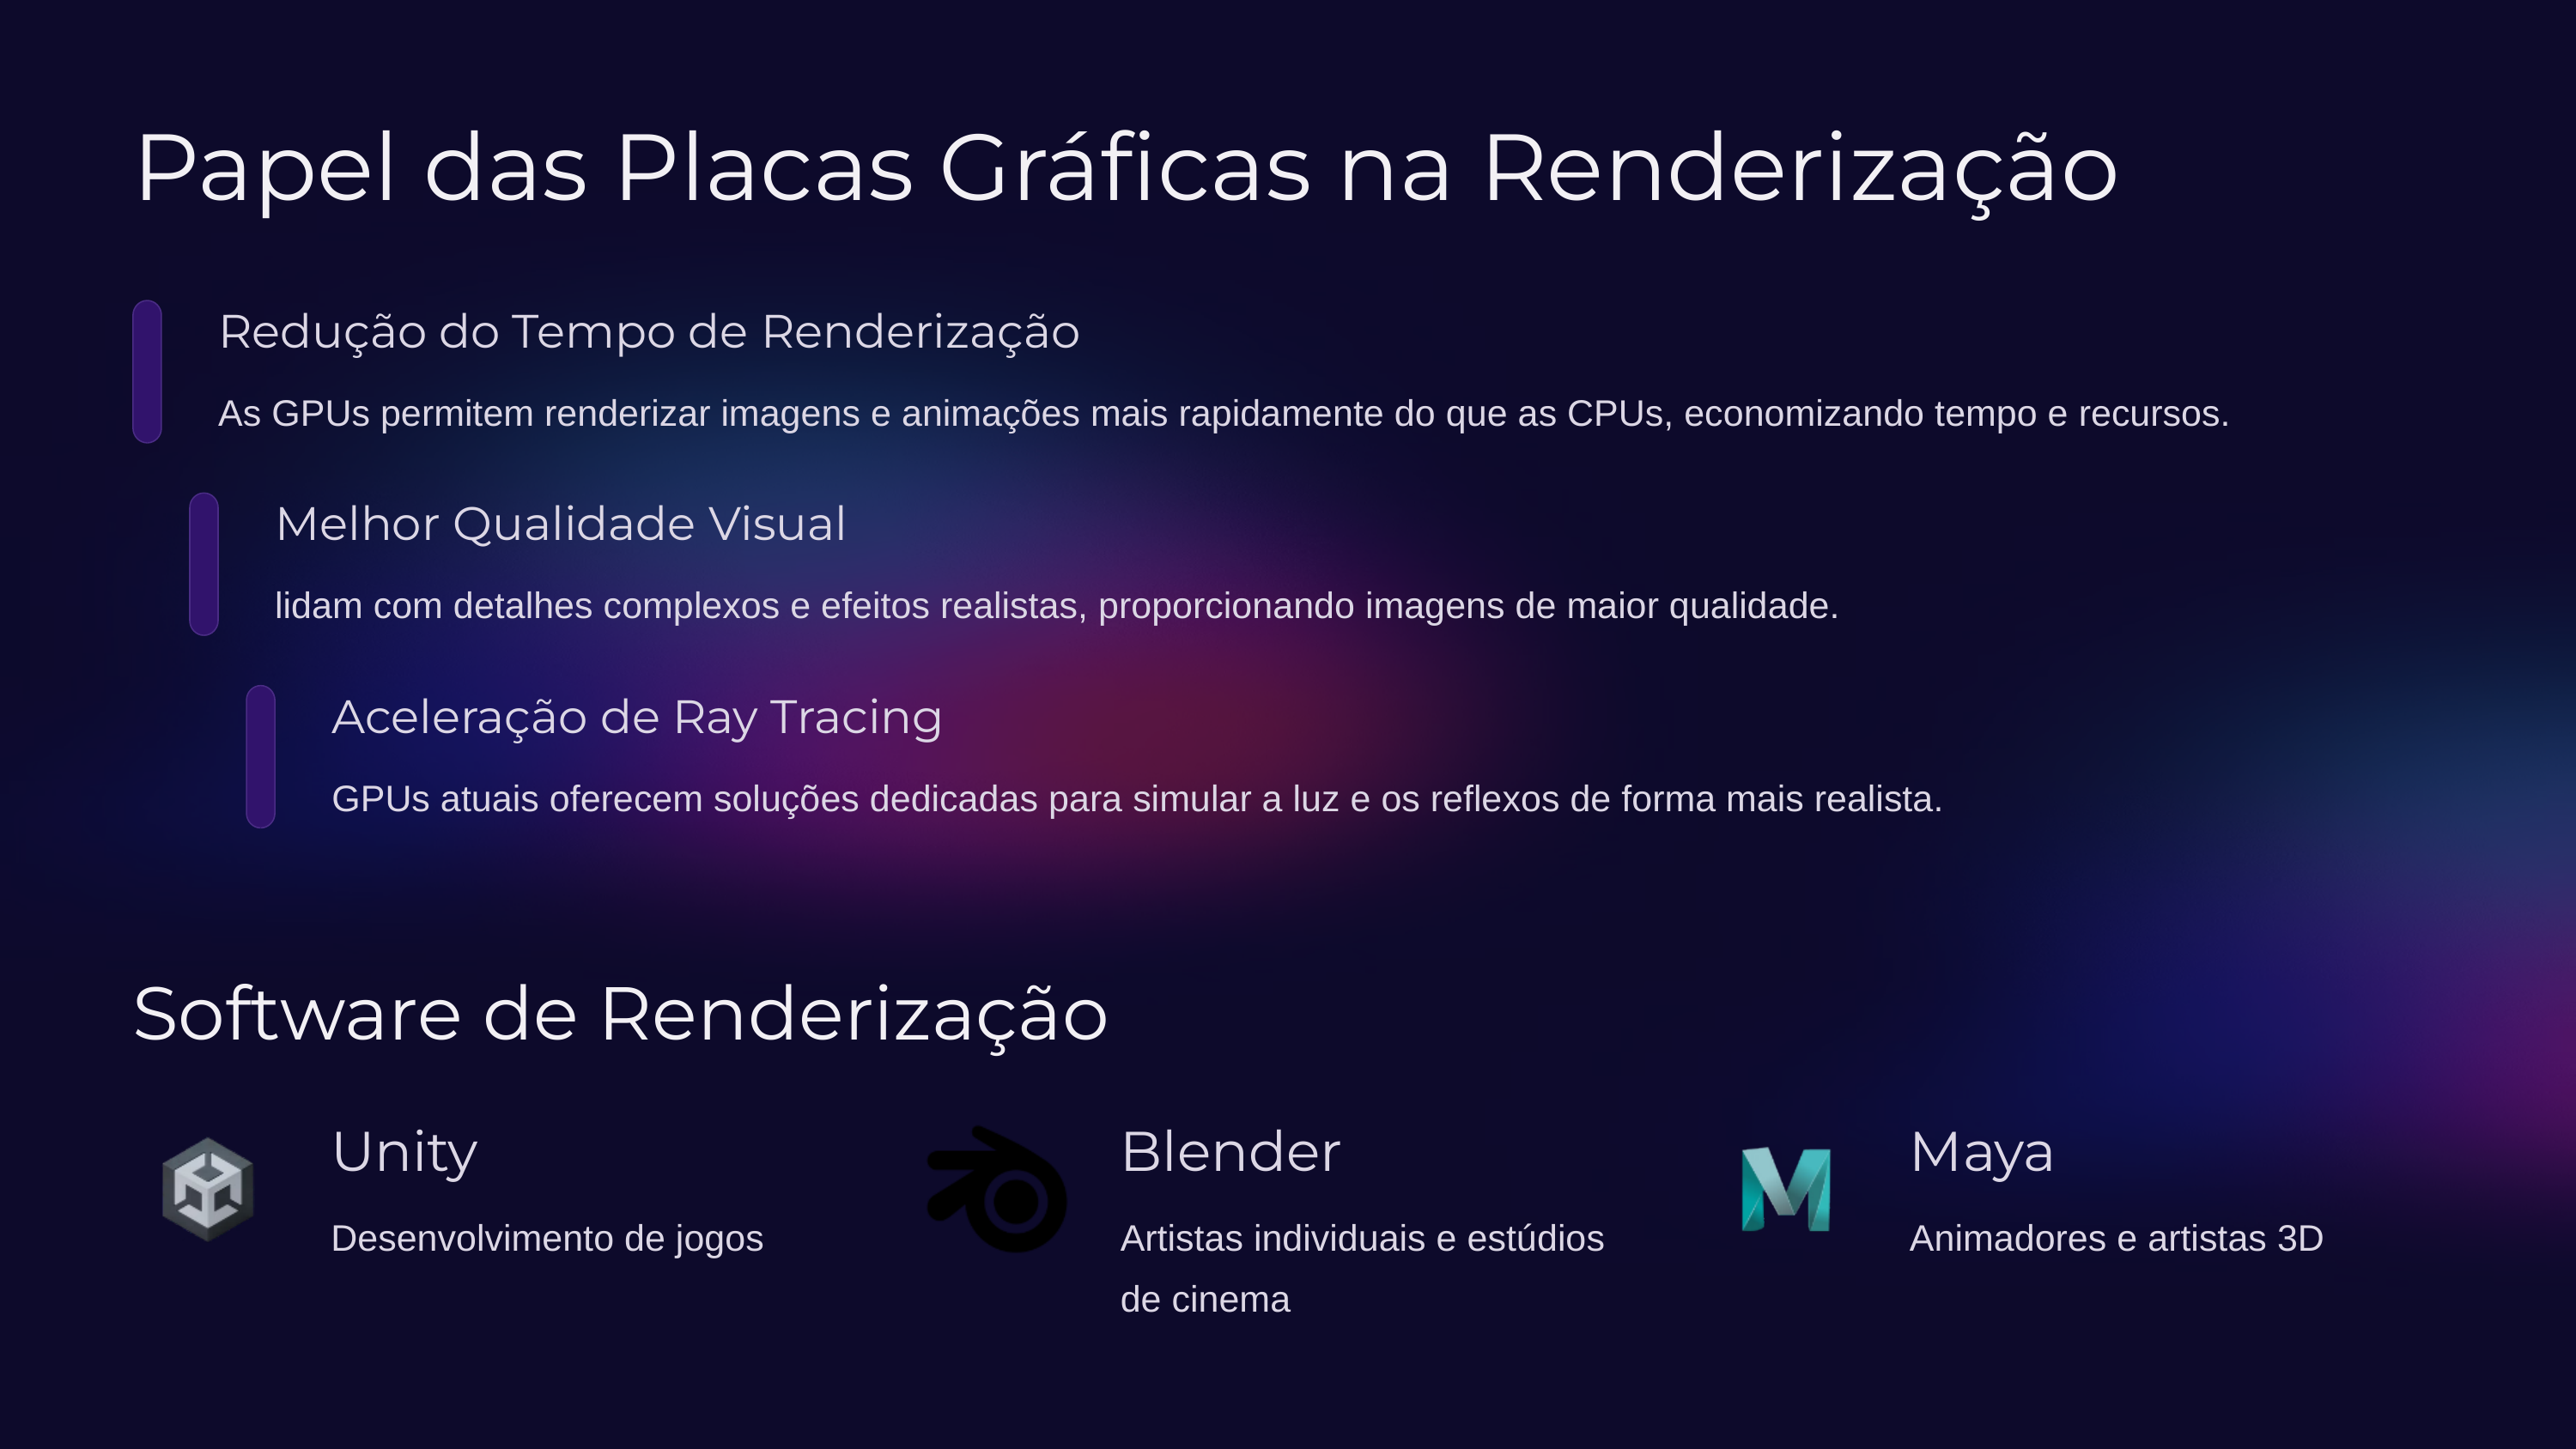

Papel das Placas Gráficas na Renderização

Redução do Tempo de Renderização

As GPUs permitem renderizar imagens e animações mais rapidamente do que as CPUs, economizando tempo e recursos.

Melhor Qualidade Visual

lidam com detalhes complexos e efeitos realistas, proporcionando imagens de maior qualidade.

Aceleração de Ray Tracing

GPUs atuais oferecem soluções dedicadas para simular a luz e os reflexos de forma mais realista.

Software de Renderização

Unity

Blender

Maya

Desenvolvimento de jogos

Artistas individuais e estúdios de cinema

Animadores e artistas 3D